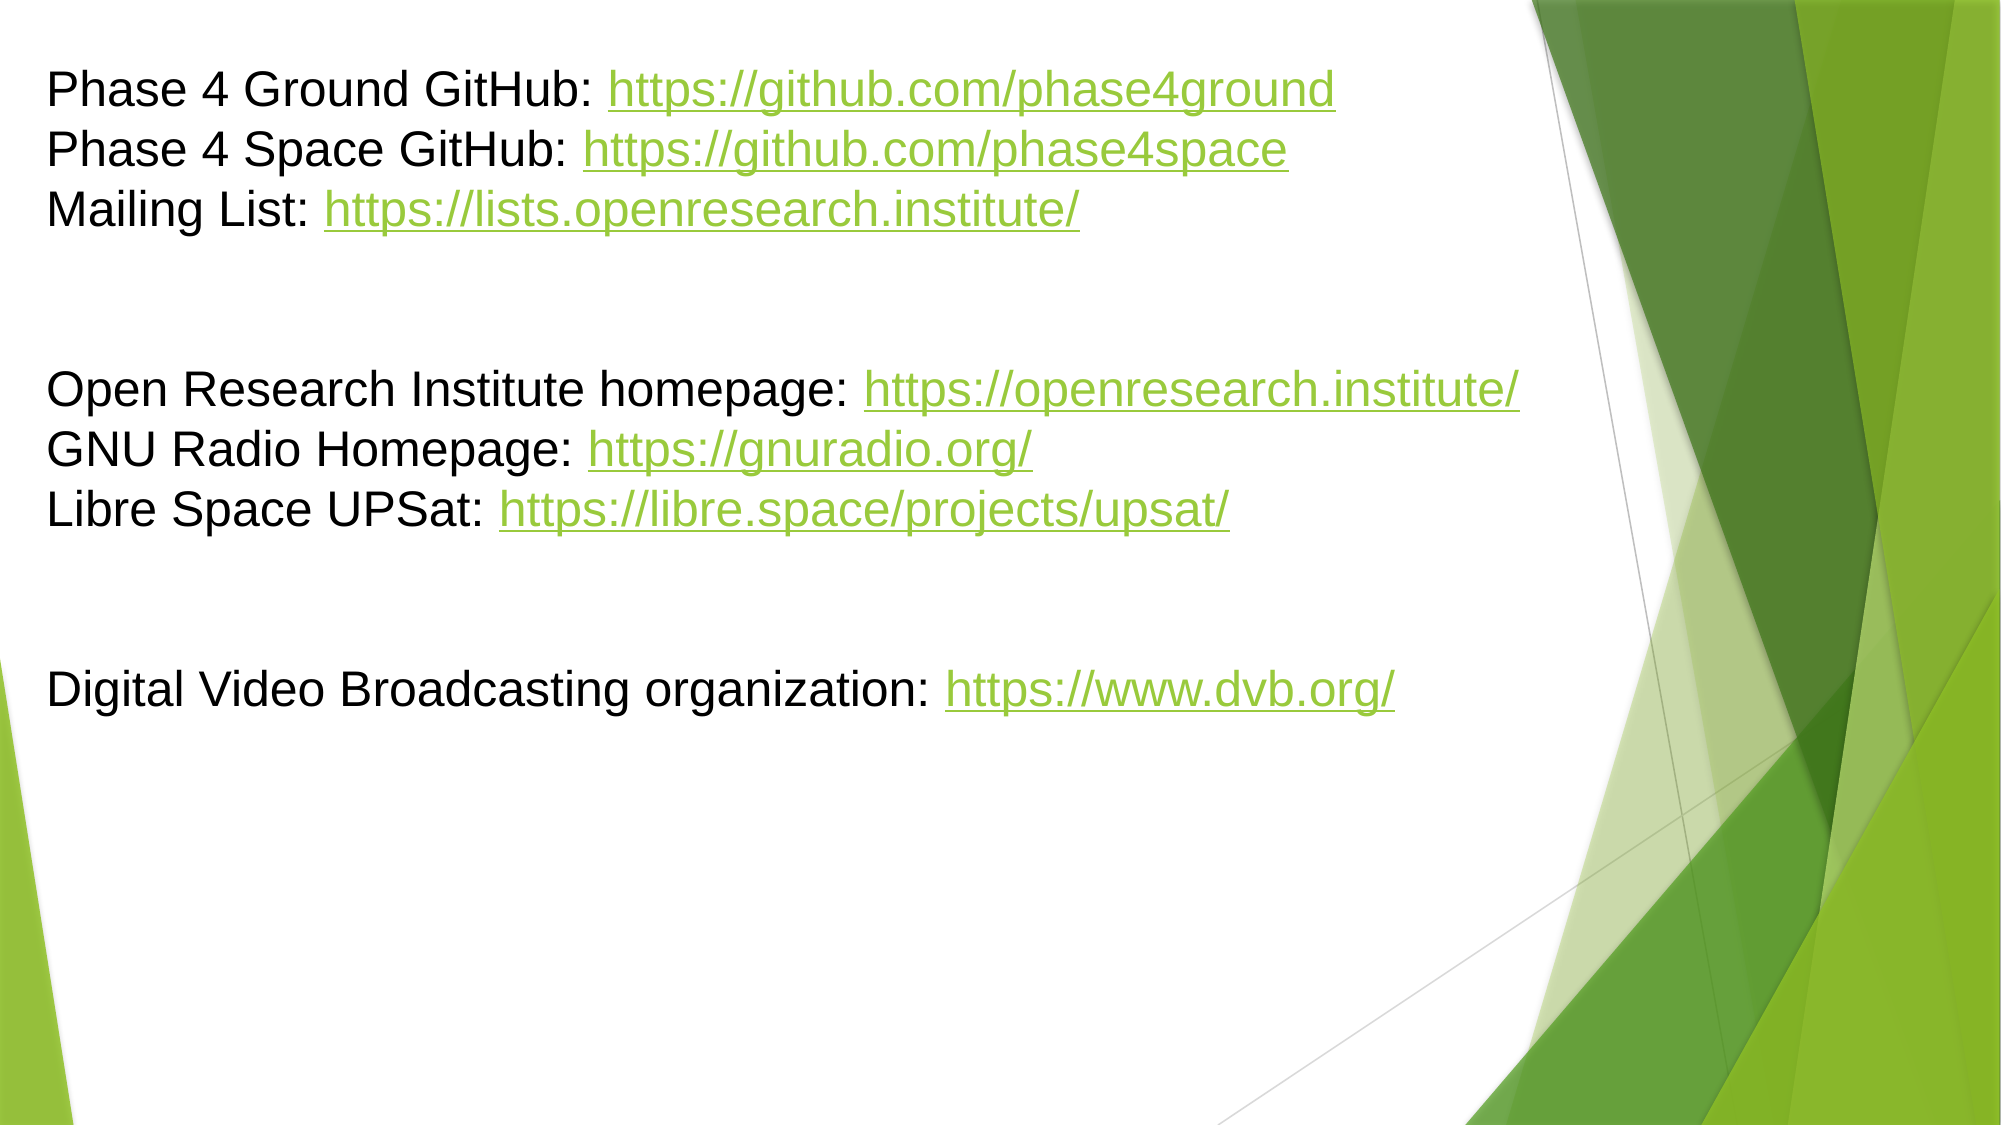

Phase 4 Ground GitHub: https://github.com/phase4ground
Phase 4 Space GitHub: https://github.com/phase4space
Mailing List: https://lists.openresearch.institute/

Open Research Institute homepage: https://openresearch.institute/
GNU Radio Homepage: https://gnuradio.org/
Libre Space UPSat: https://libre.space/projects/upsat/

Digital Video Broadcasting organization: https://www.dvb.org/